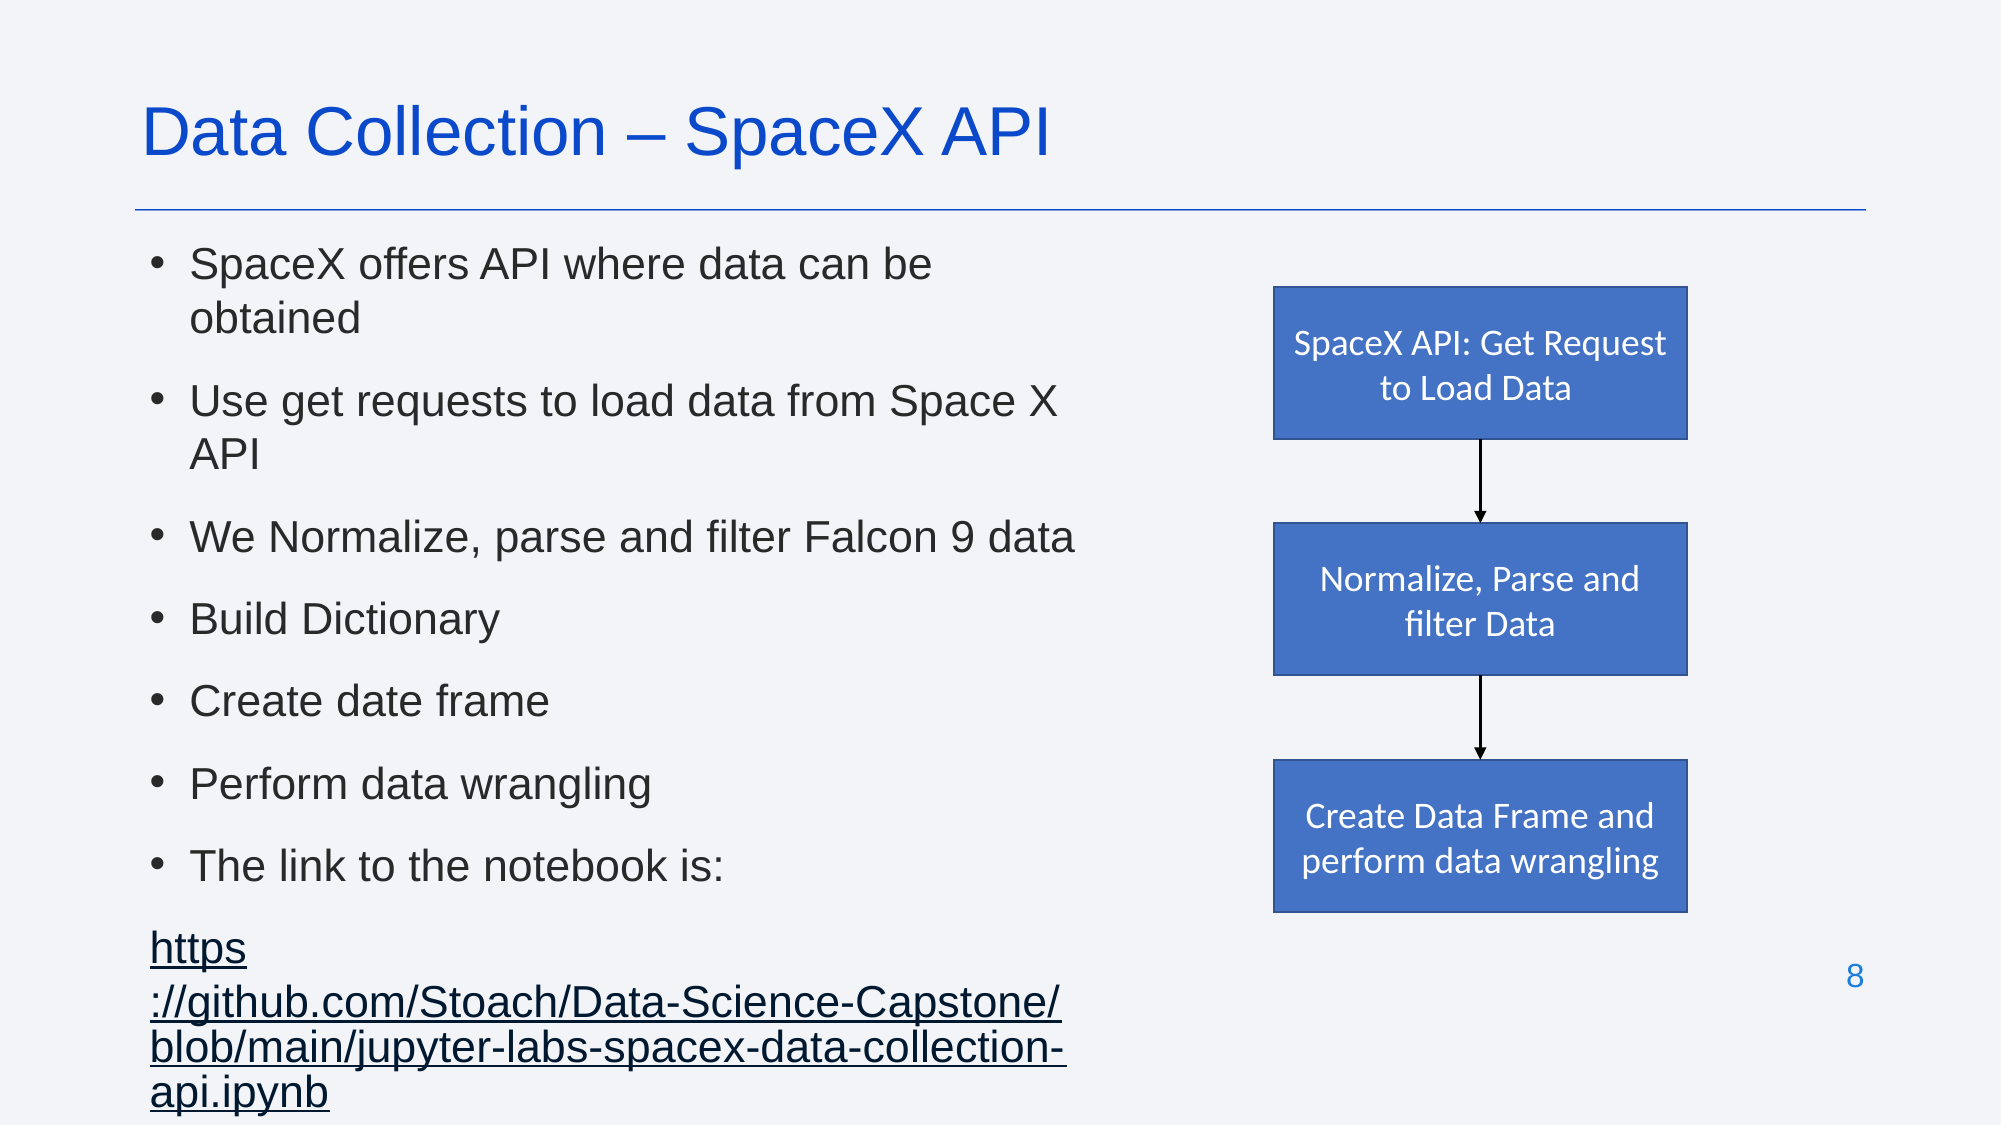

Data Collection – SpaceX API
SpaceX offers API where data can be obtained
Use get requests to load data from Space X API
We Normalize, parse and filter Falcon 9 data
Build Dictionary
Create date frame
Perform data wrangling
The link to the notebook is:
https://github.com/Stoach/Data-Science-Capstone/blob/main/jupyter-labs-spacex-data-collection-api.ipynb

SpaceX API: Get Request to Load Data
Normalize, Parse and filter Data
Create Data Frame and perform data wrangling
8